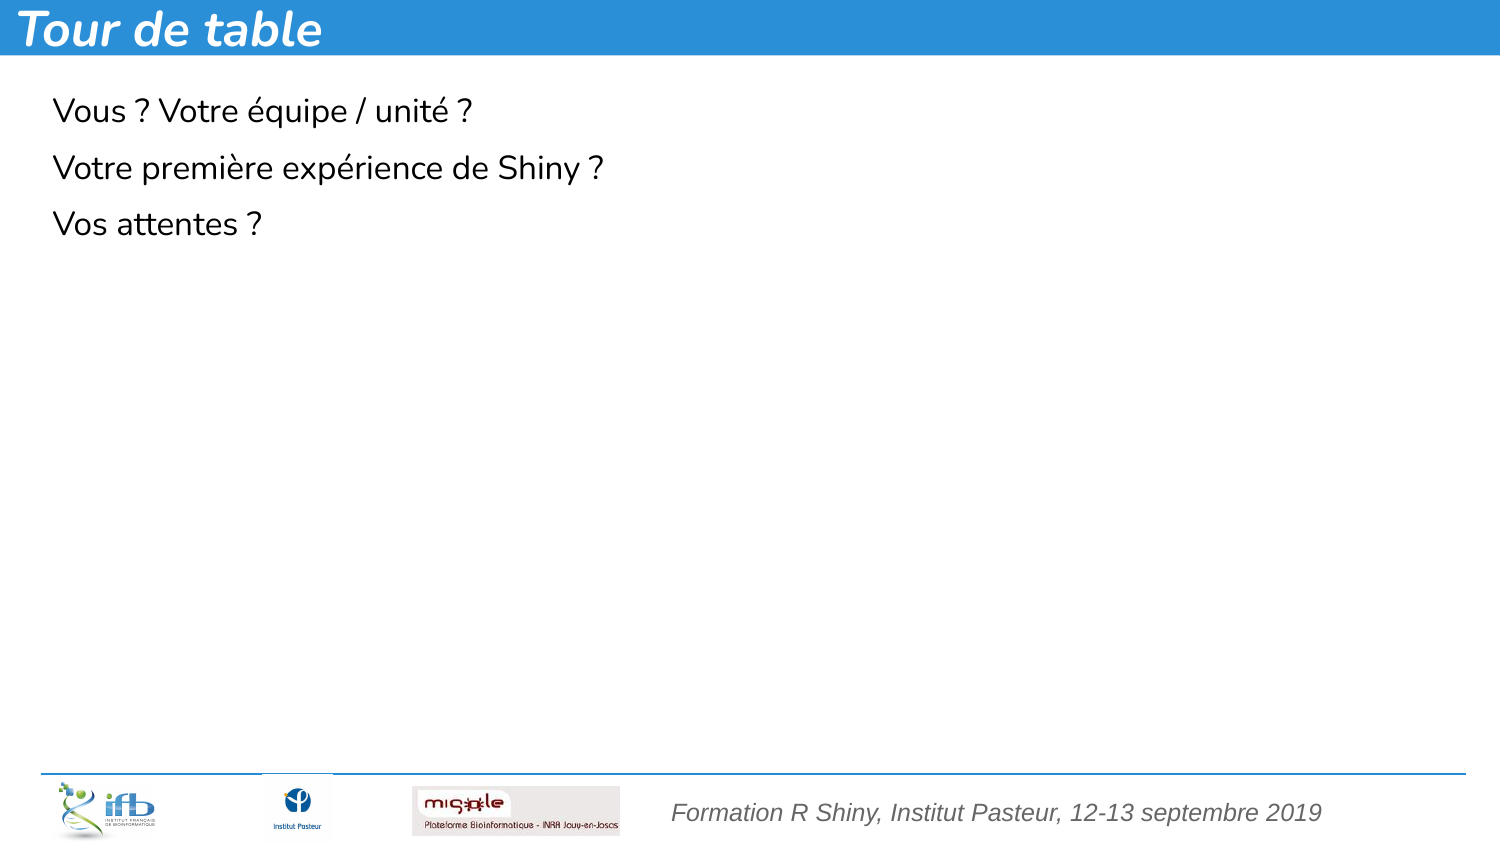

# Tour de table
Vous ? Votre équipe / unité ?
Votre première expérience de Shiny ?
Vos attentes ?